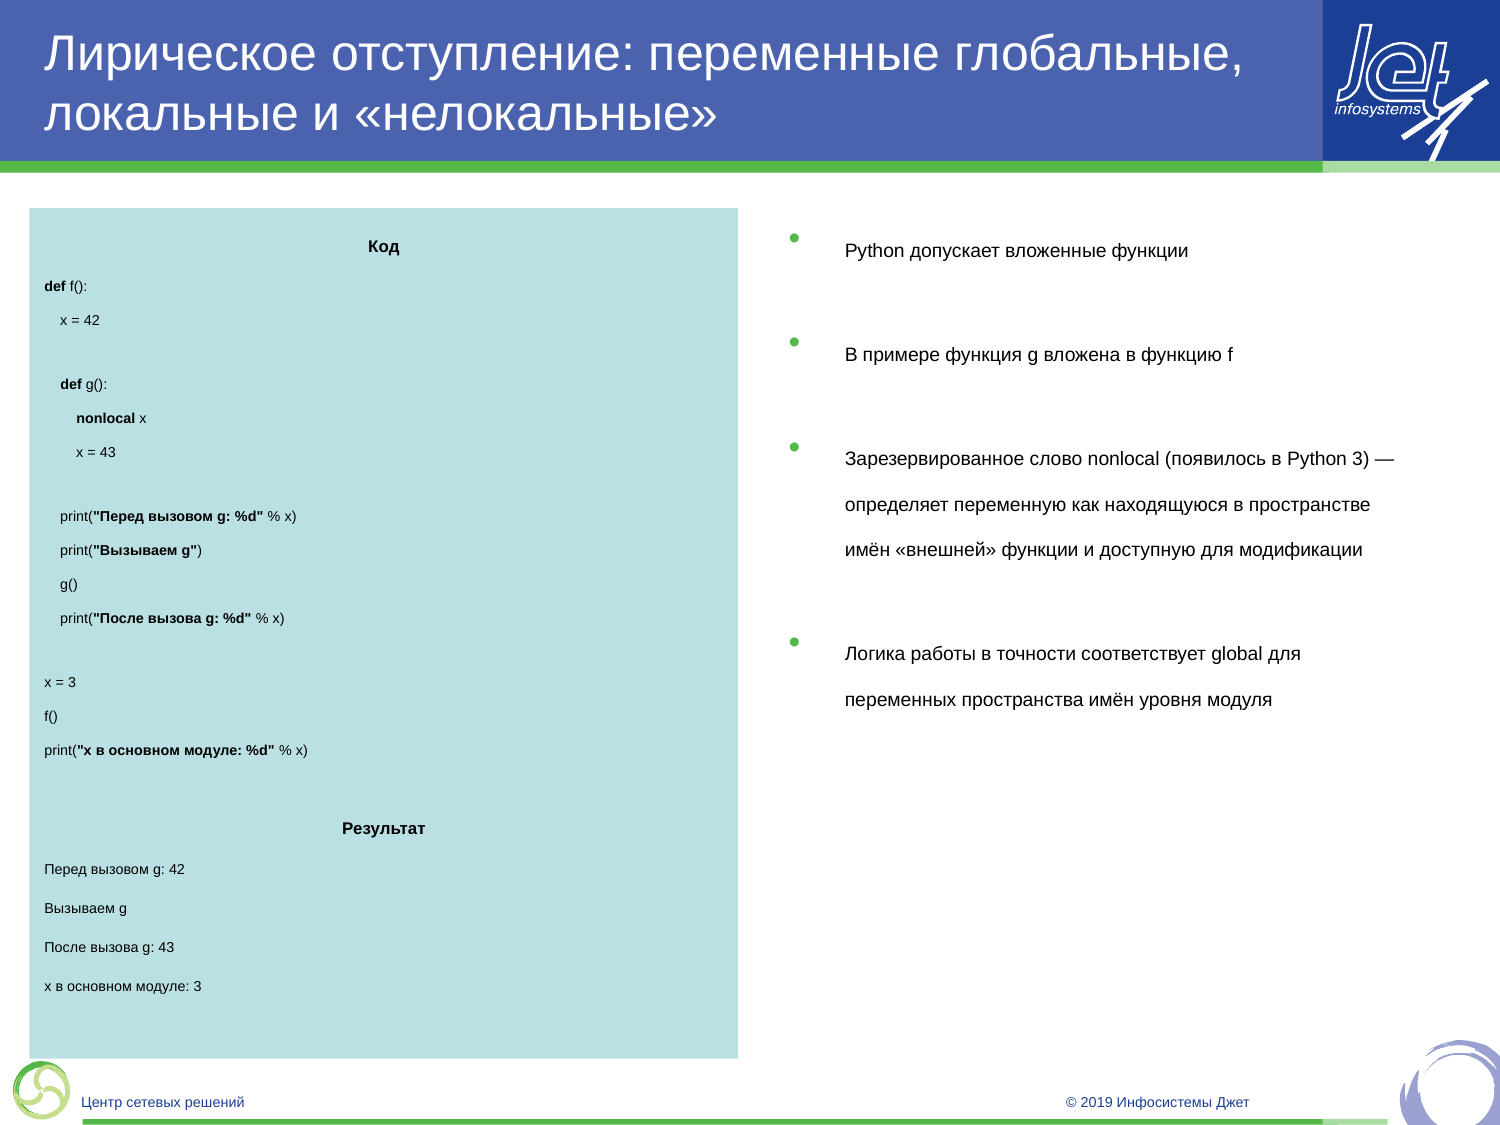

# Лирическое отступление: переменные глобальные, локальные и «нелокальные»
Код
def f():
    x = 42
    def g():
        nonlocal x
        x = 43
    print("Перед вызовом g: %d" % x)
    print("Вызываем g")
    g()
    print("После вызова g: %d" % x)
x = 3
f()
print("x в основном модуле: %d" % x)
Результат
Перед вызовом g: 42
Вызываем g
После вызова g: 43
x в основном модуле: 3
Python допускает вложенные функции

В примере функция g вложена в функцию f

Зарезервированное слово nonlocal (появилось в Python 3) — определяет переменную как находящуюся в пространстве имён «внешней» функции и доступную для модификации

Логика работы в точности соответствует global для переменных пространства имён уровня модуля